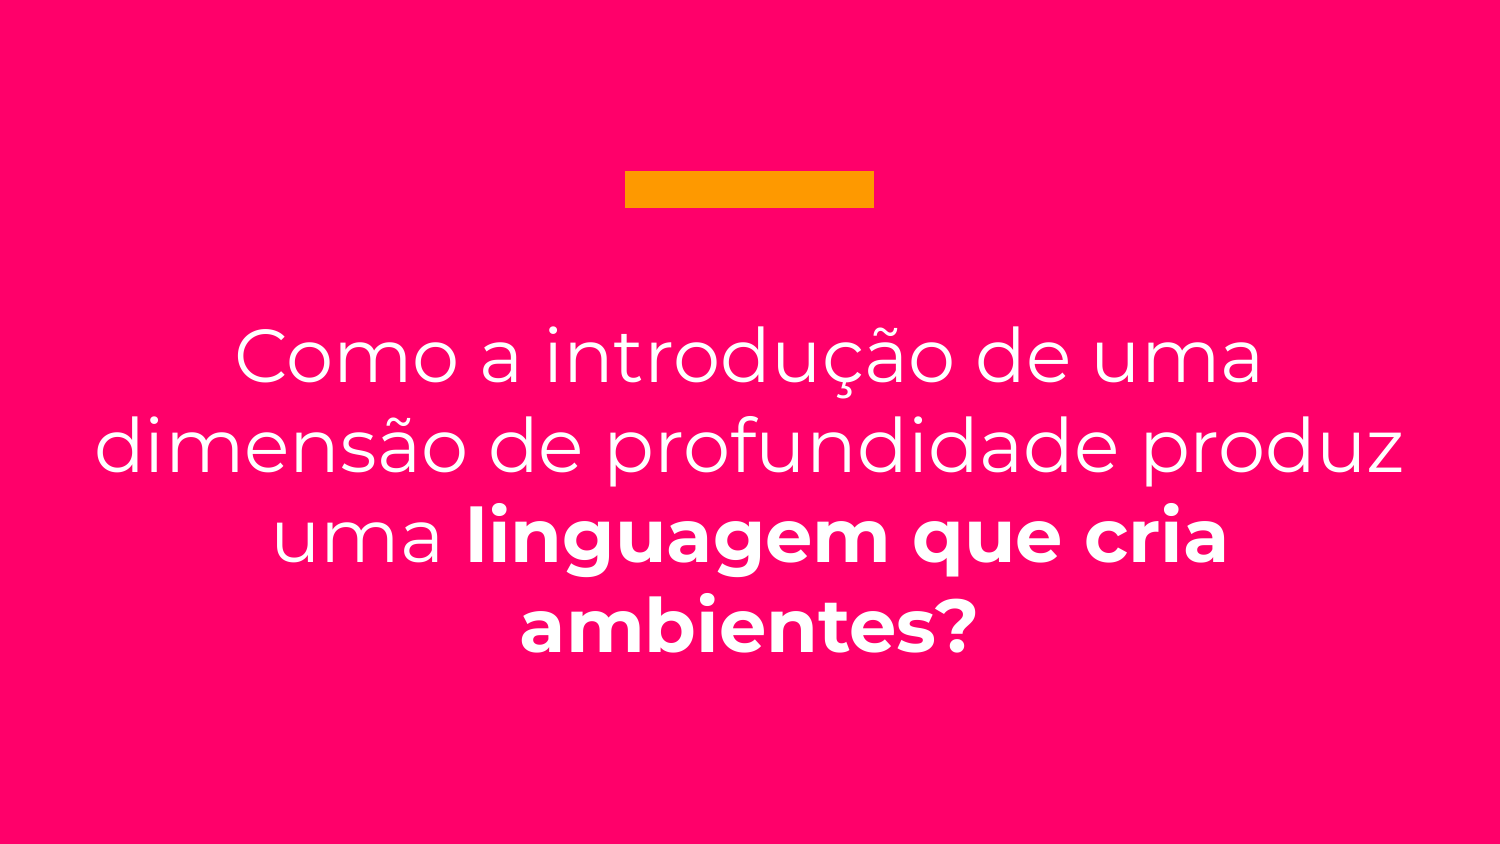

# Como a introdução de uma dimensão de profundidade produz uma linguagem que cria ambientes?